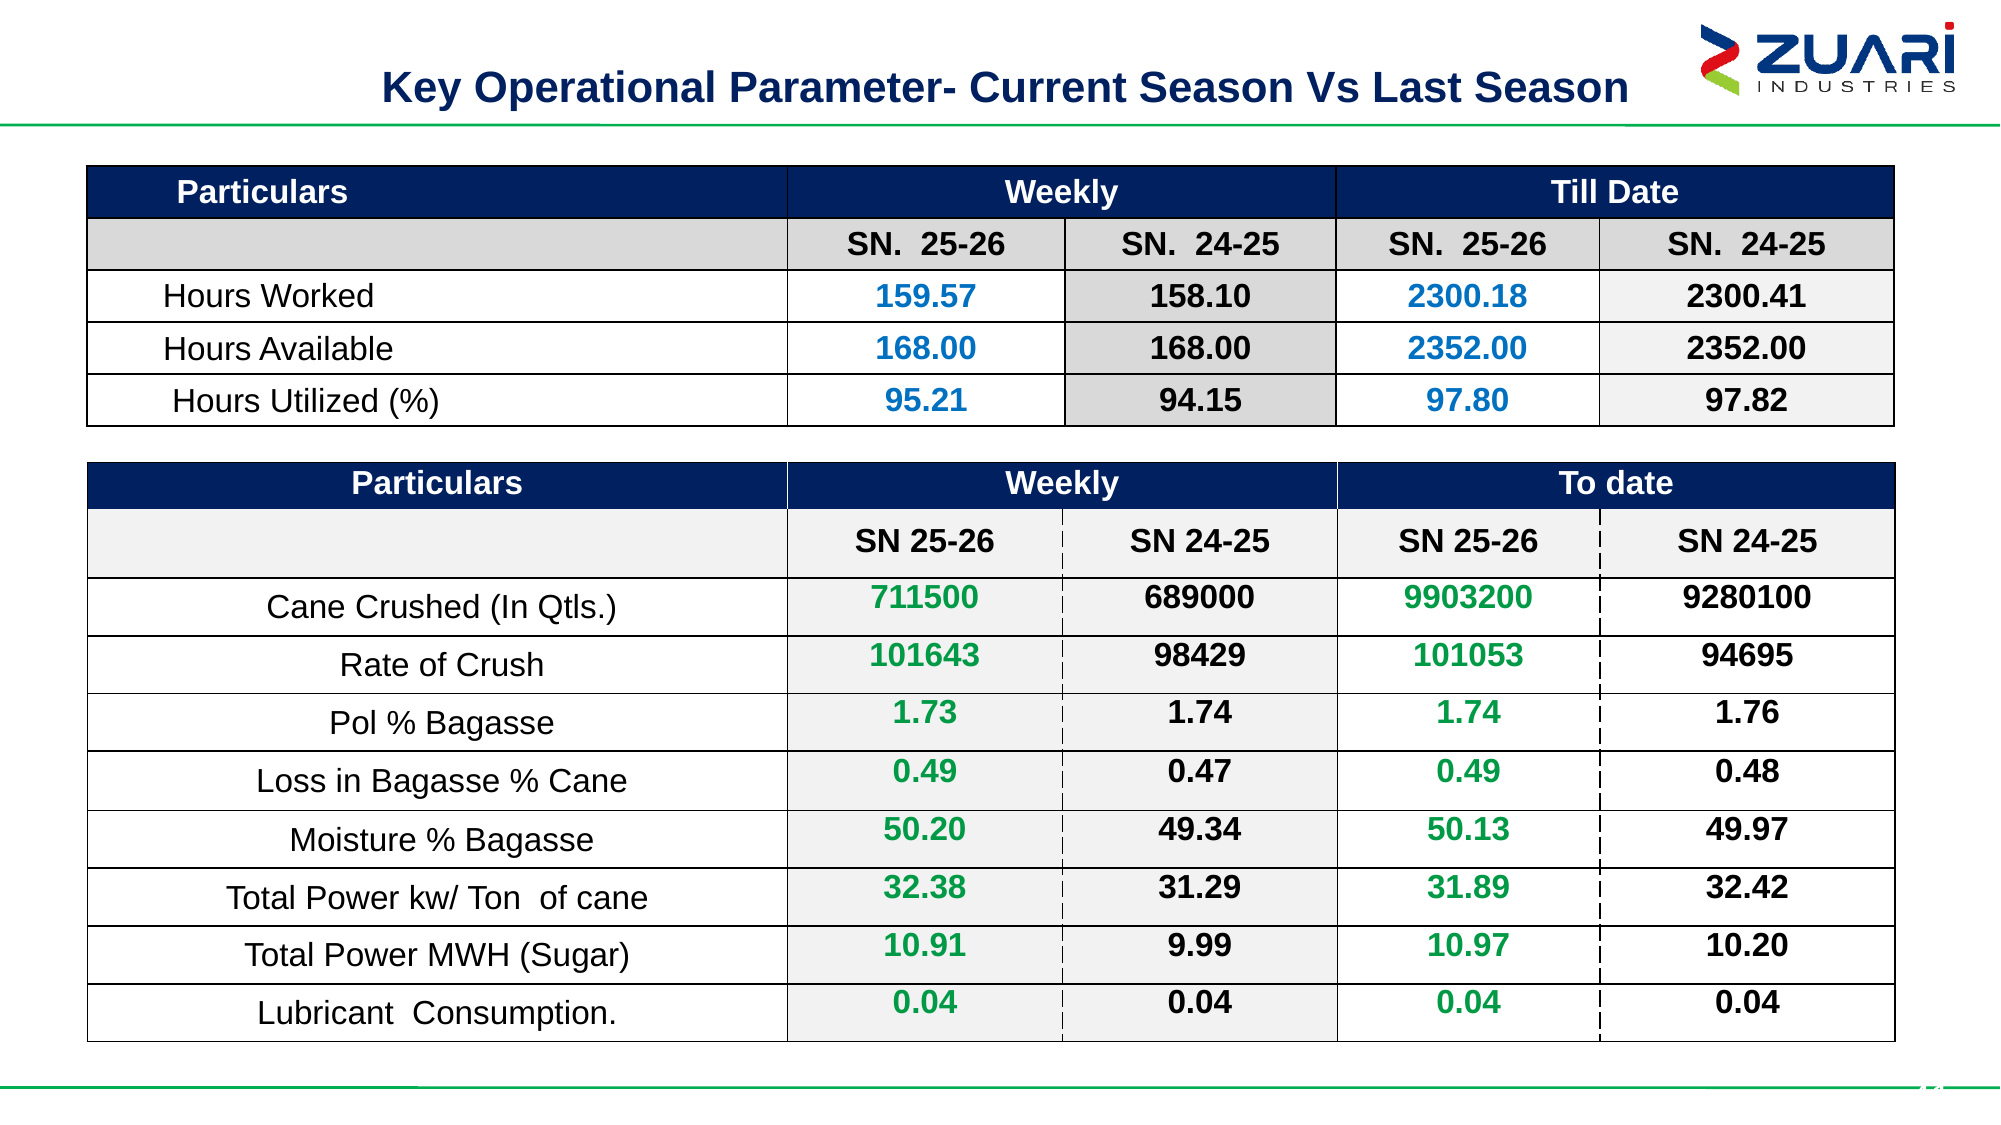

Key Operational Parameter- Current Season Vs Last Season
| Particulars | Weekly |  | Till Date |  |
| --- | --- | --- | --- | --- |
|  | SN. 25-26 | SN. 24-25 | SN. 25-26 | SN. 24-25 |
| Hours Worked | 159.57 | 158.10 | 2300.18 | 2300.41 |
| Hours Available | 168.00 | 168.00 | 2352.00 | 2352.00 |
| Hours Utilized (%) | 95.21 | 94.15 | 97.80 | 97.82 |
| Particulars | Weekly |  | To date |  |
| --- | --- | --- | --- | --- |
|  | SN 25-26 | SN 24-25 | SN 25-26 | SN 24-25 |
| Cane Crushed (In Qtls.) | 711500 | 689000 | 9903200 | 9280100 |
| Rate of Crush | 101643 | 98429 | 101053 | 94695 |
| Pol % Bagasse | 1.73 | 1.74 | 1.74 | 1.76 |
| Loss in Bagasse % Cane | 0.49 | 0.47 | 0.49 | 0.48 |
| Moisture % Bagasse | 50.20 | 49.34 | 50.13 | 49.97 |
| Total Power kw/ Ton of cane | 32.38 | 31.29 | 31.89 | 32.42 |
| Total Power MWH (Sugar) | 10.91 | 9.99 | 10.97 | 10.20 |
| Lubricant Consumption. | 0.04 | 0.04 | 0.04 | 0.04 |
41